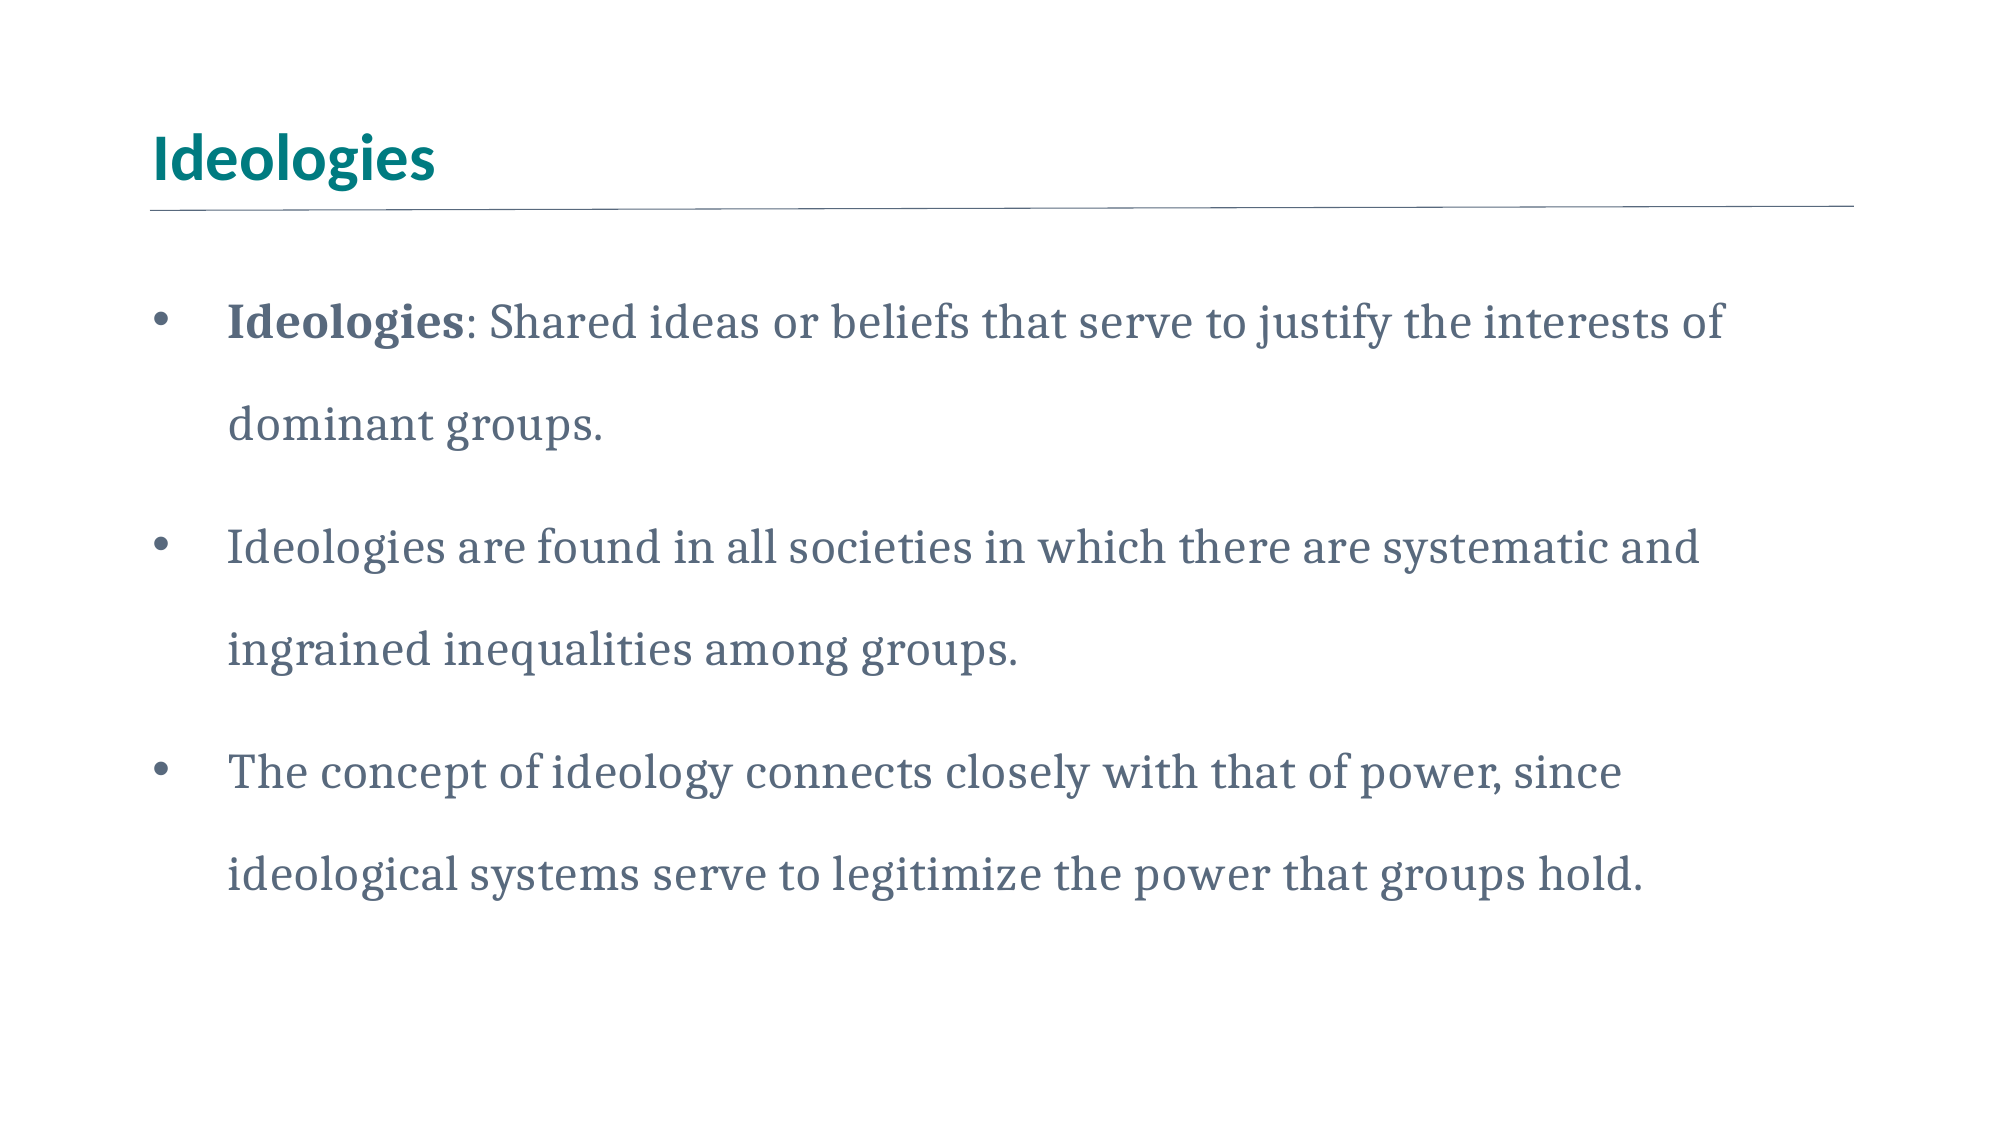

# Ideologies
Ideologies: Shared ideas or beliefs that serve to justify the interests of dominant groups.
Ideologies are found in all societies in which there are systematic and ingrained inequalities among groups.
The concept of ideology connects closely with that of power, since ideological systems serve to legitimize the power that groups hold.